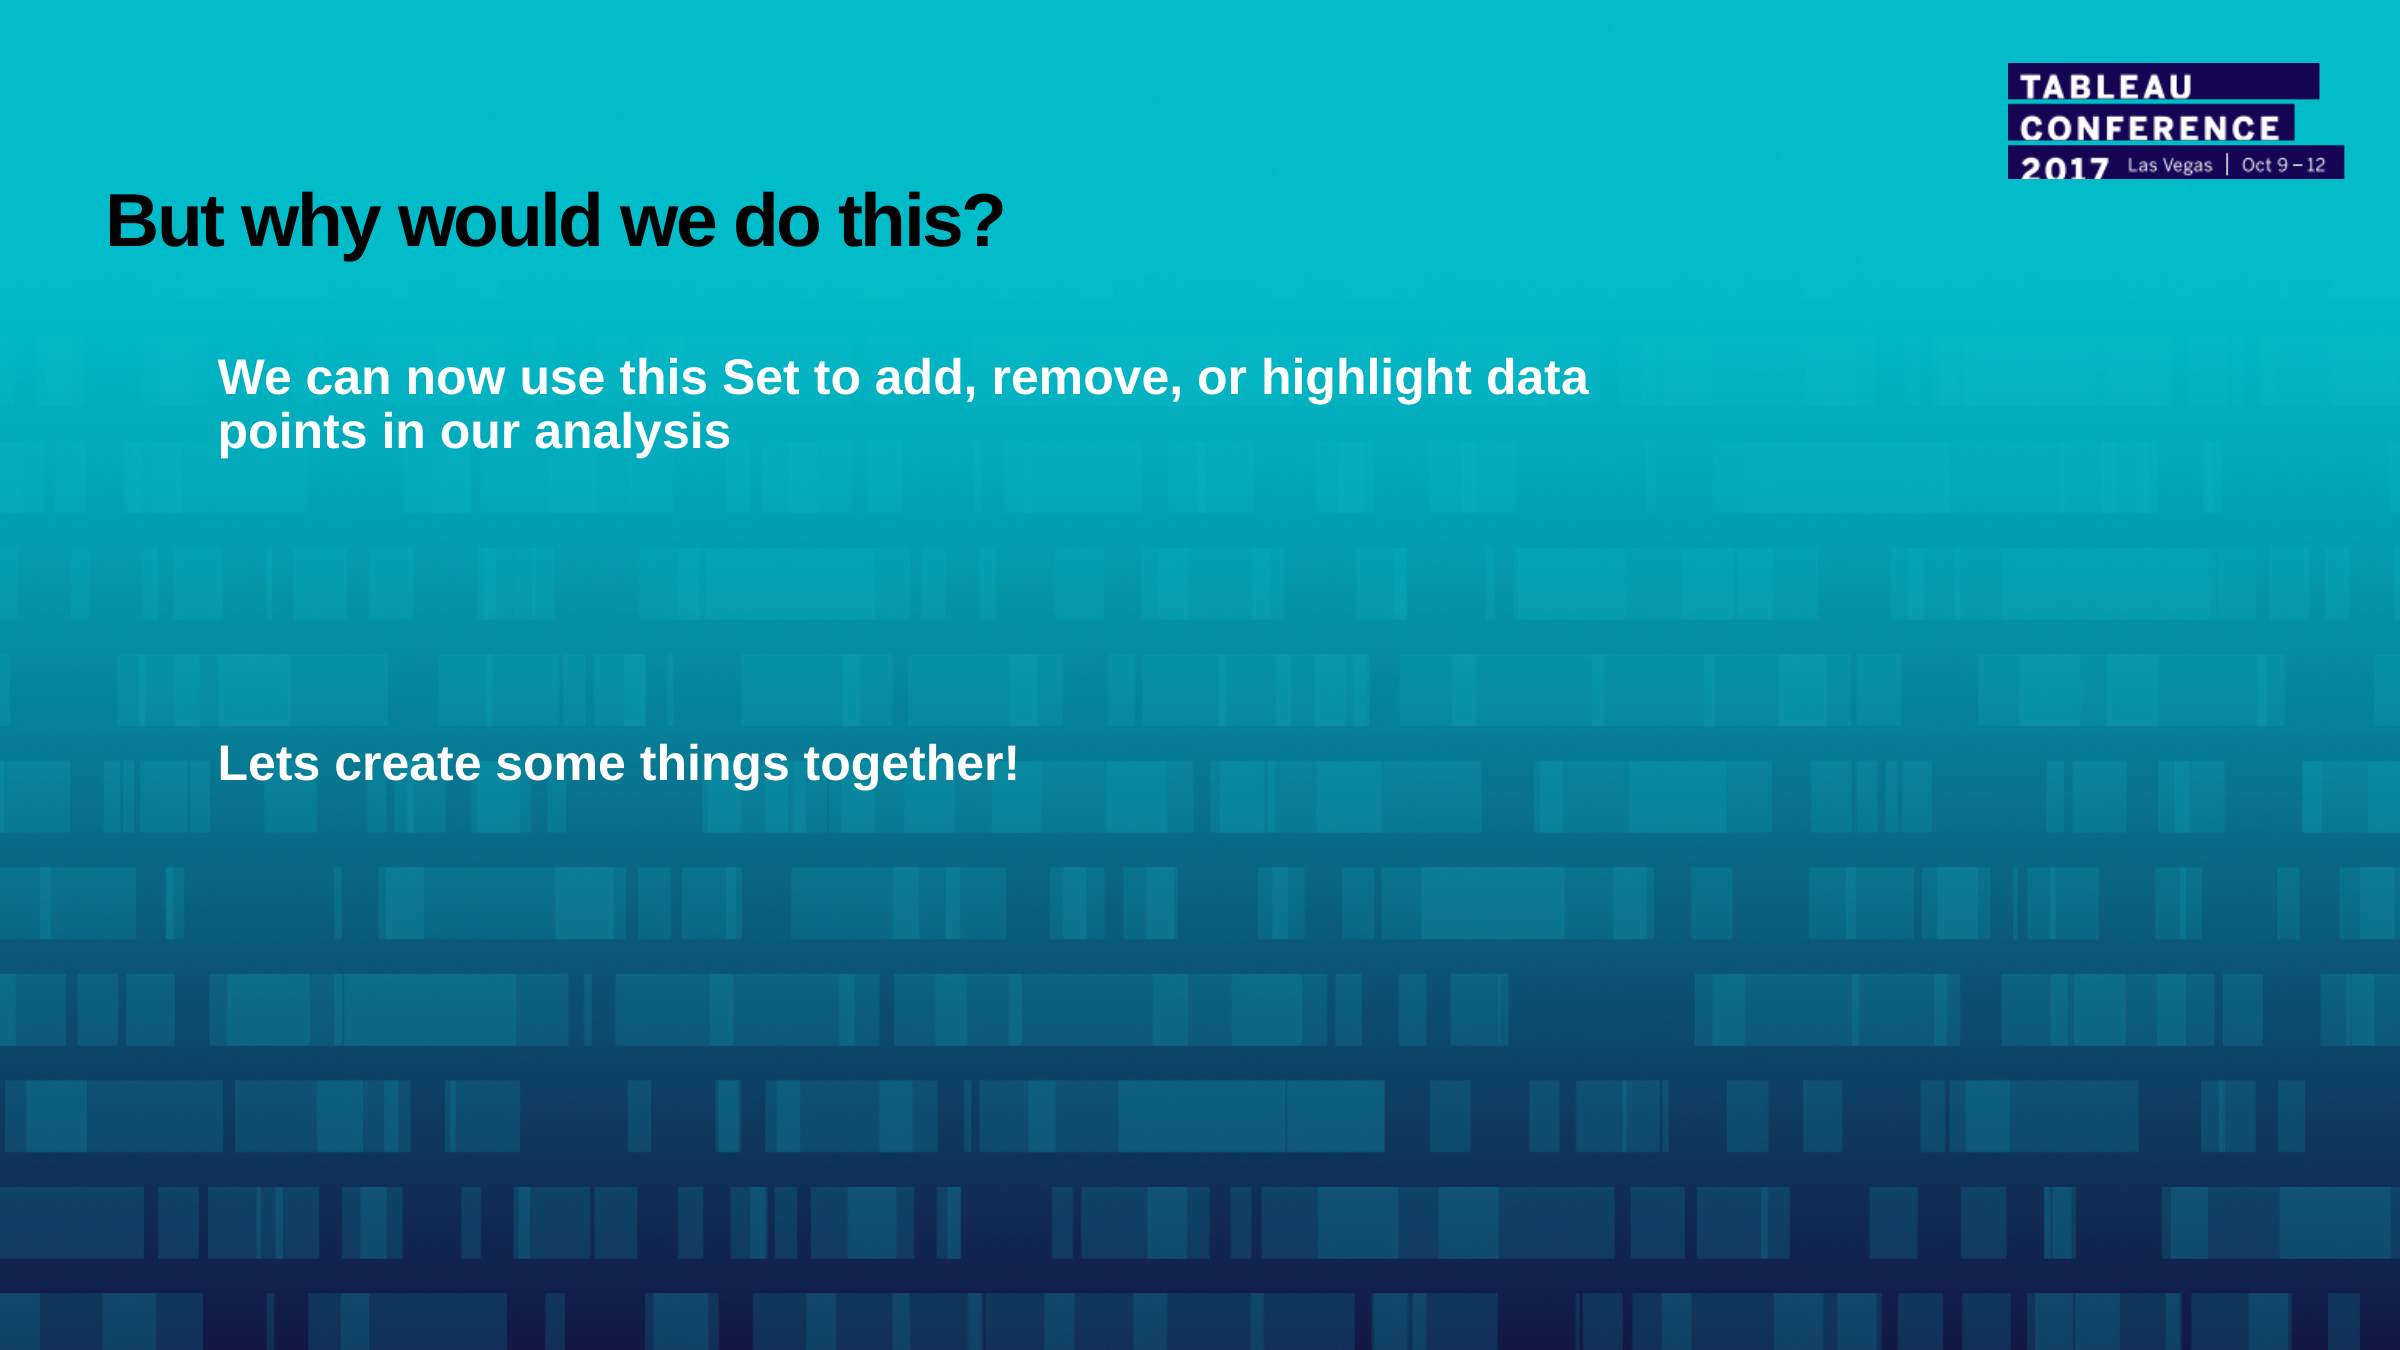

# But why would we do this?
We can now use this Set to add, remove, or highlight data points in our analysis

Lets create some things together!